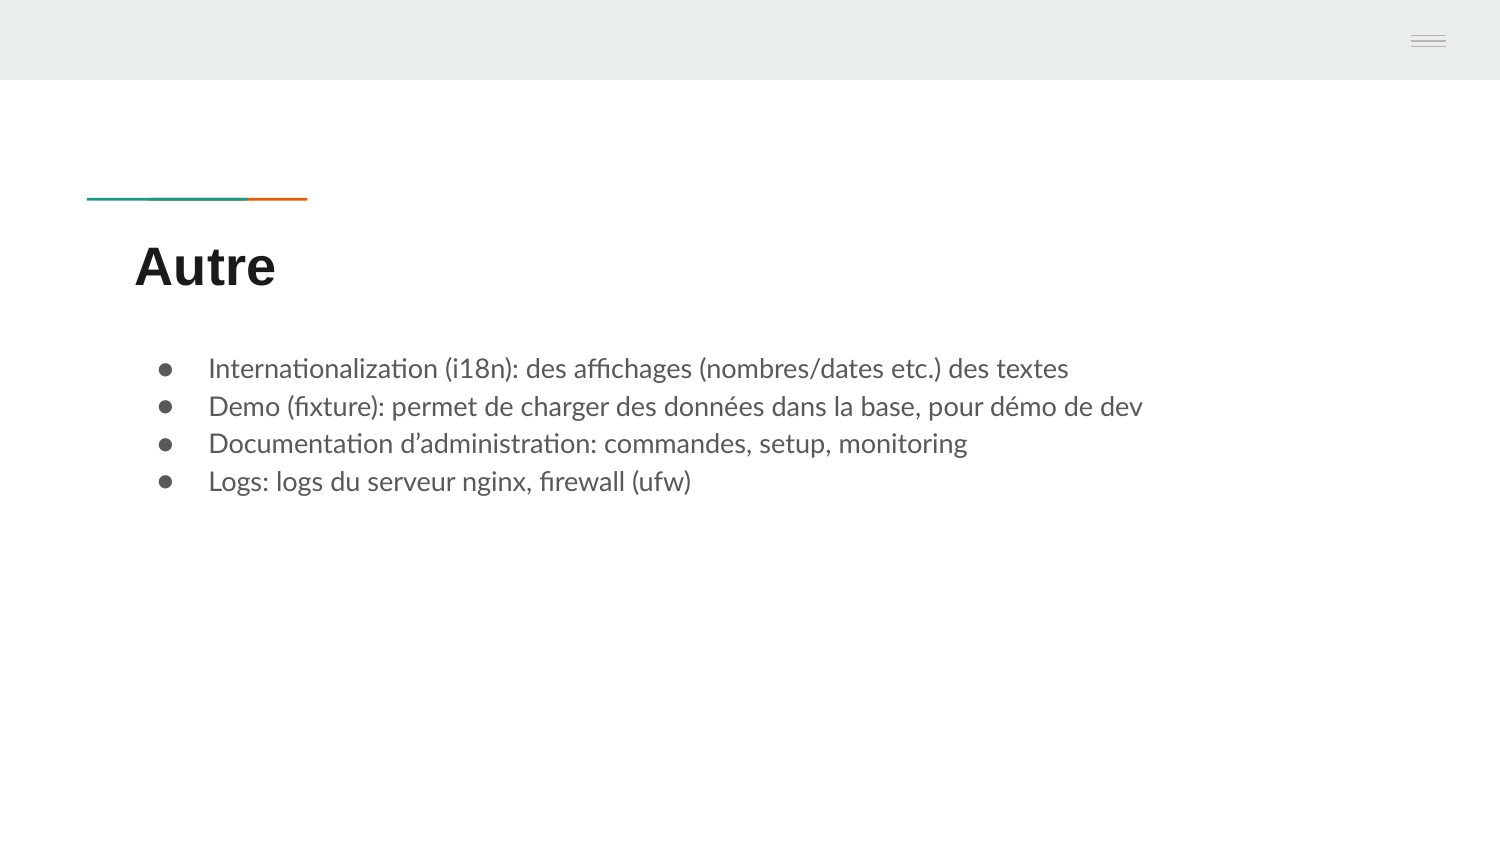

# Autre
Internationalization (i18n): des affichages (nombres/dates etc.) des textes
Demo (fixture): permet de charger des données dans la base, pour démo de dev
Documentation d’administration: commandes, setup, monitoring
Logs: logs du serveur nginx, firewall (ufw)